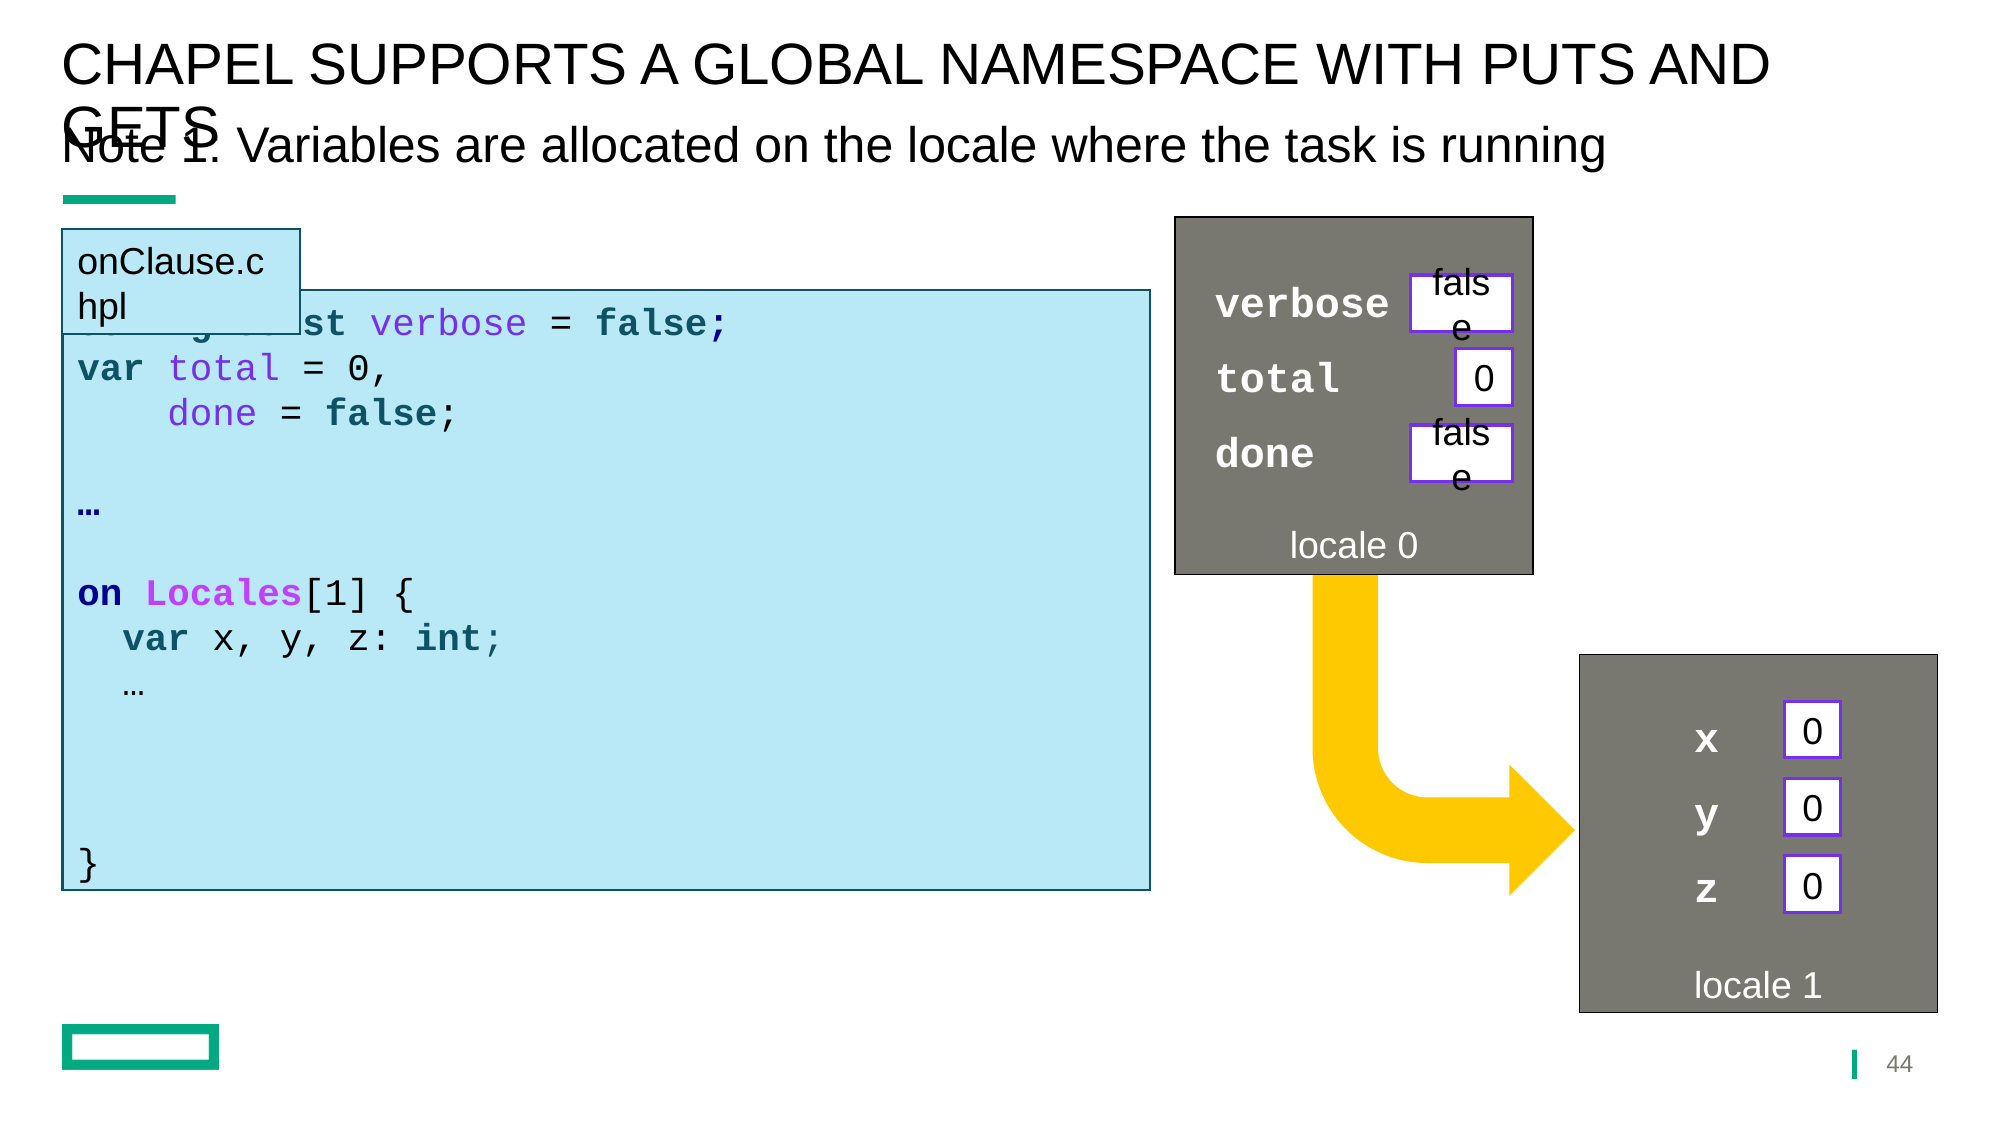

# Chapel Supports a Global Namespace with Puts and Gets
Note 1: Variables are allocated on the locale where the task is running

 verbose
 total
 done

locale 0
false
0
false
onClause.chpl
config const verbose = false;
var total = 0,
    done = false;

…

on Locales[1] {
  var x, y, z: int;
  …

}

    x
    y
    z
locale 1
0
0
0
44